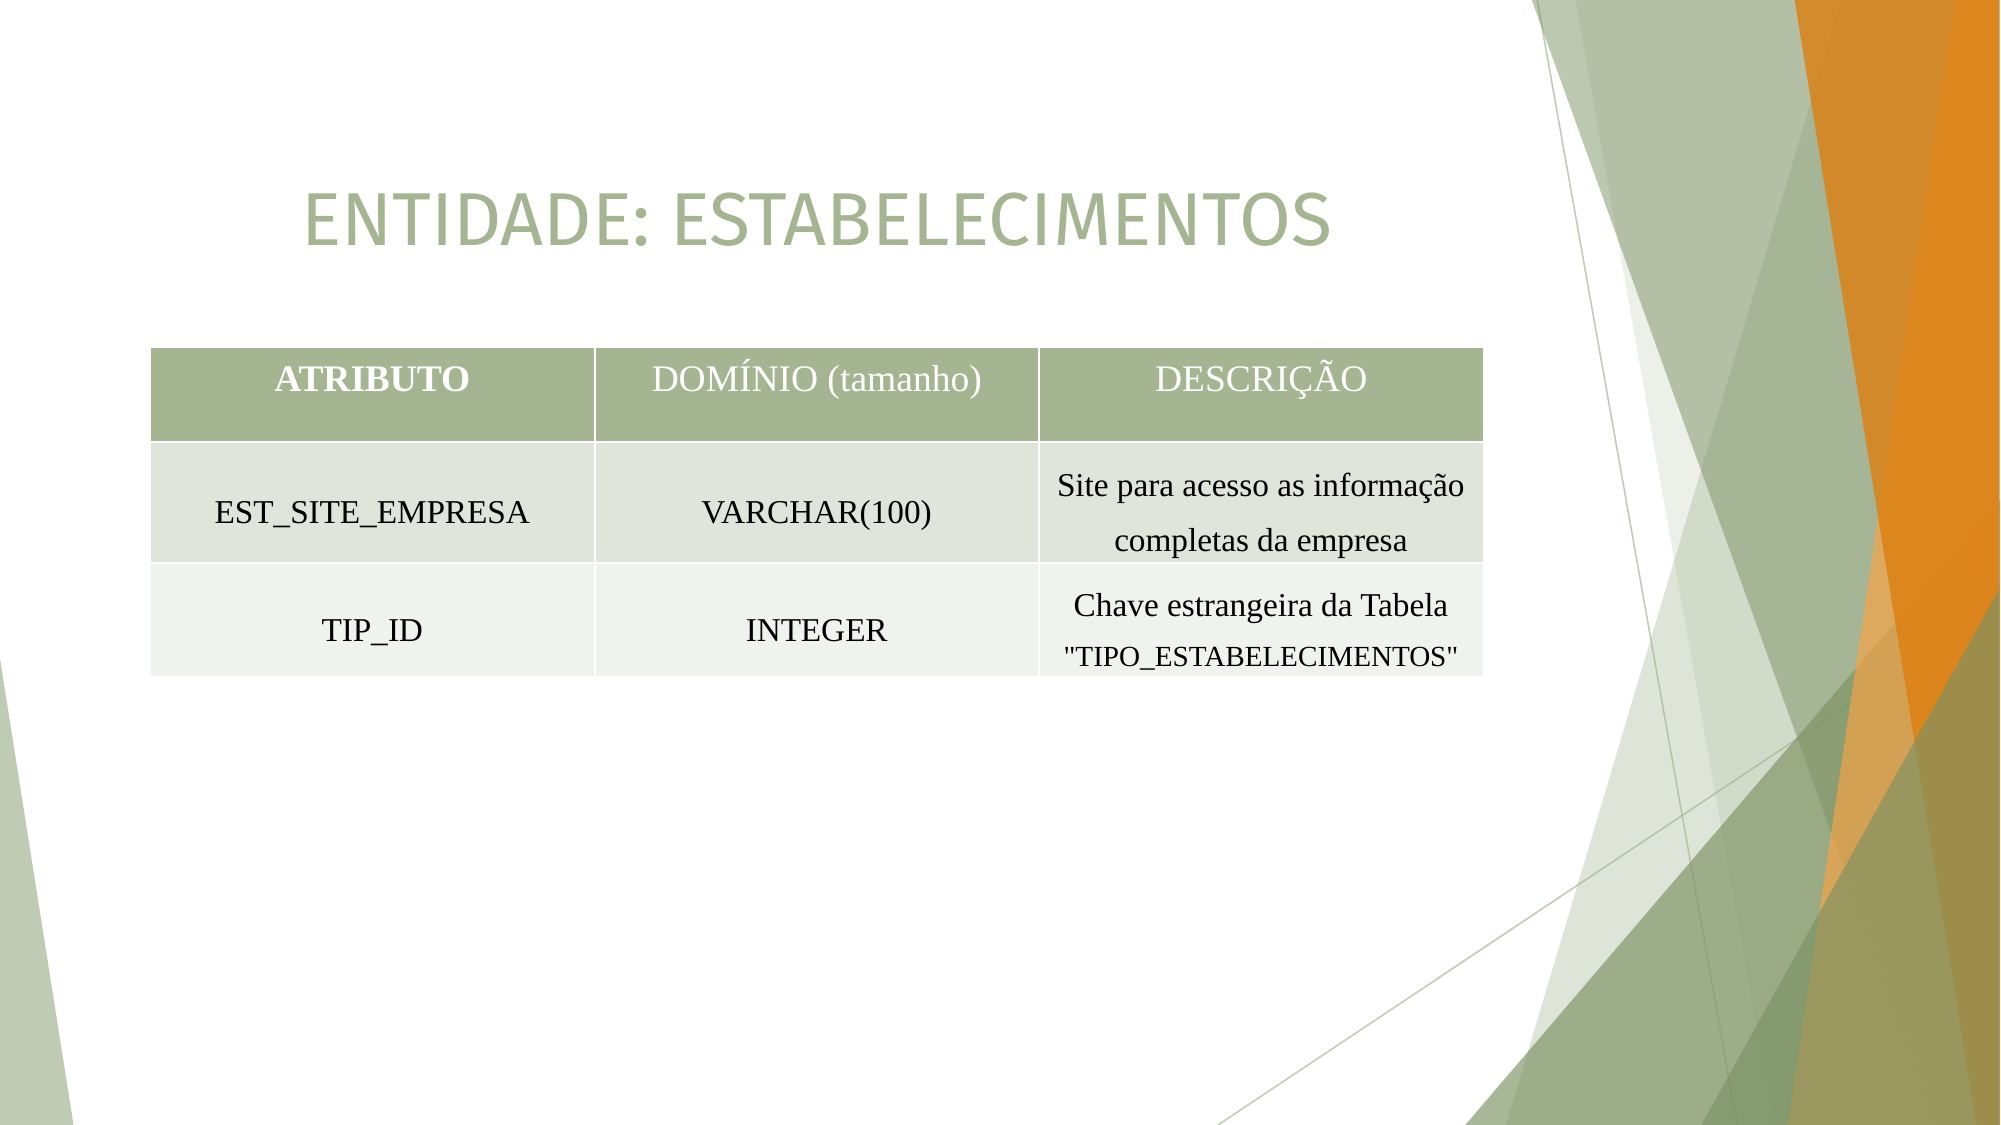

# ENTIDADE: ESTABELECIMENTOS
| ATRIBUTO | DOMÍNIO (tamanho) | DESCRIÇÃO |
| --- | --- | --- |
| EST\_SITE\_EMPRESA | VARCHAR(100) | Site para acesso as informação completas da empresa |
| TIP\_ID | INTEGER | Chave estrangeira da Tabela "TIPO\_ESTABELECIMENTOS" |